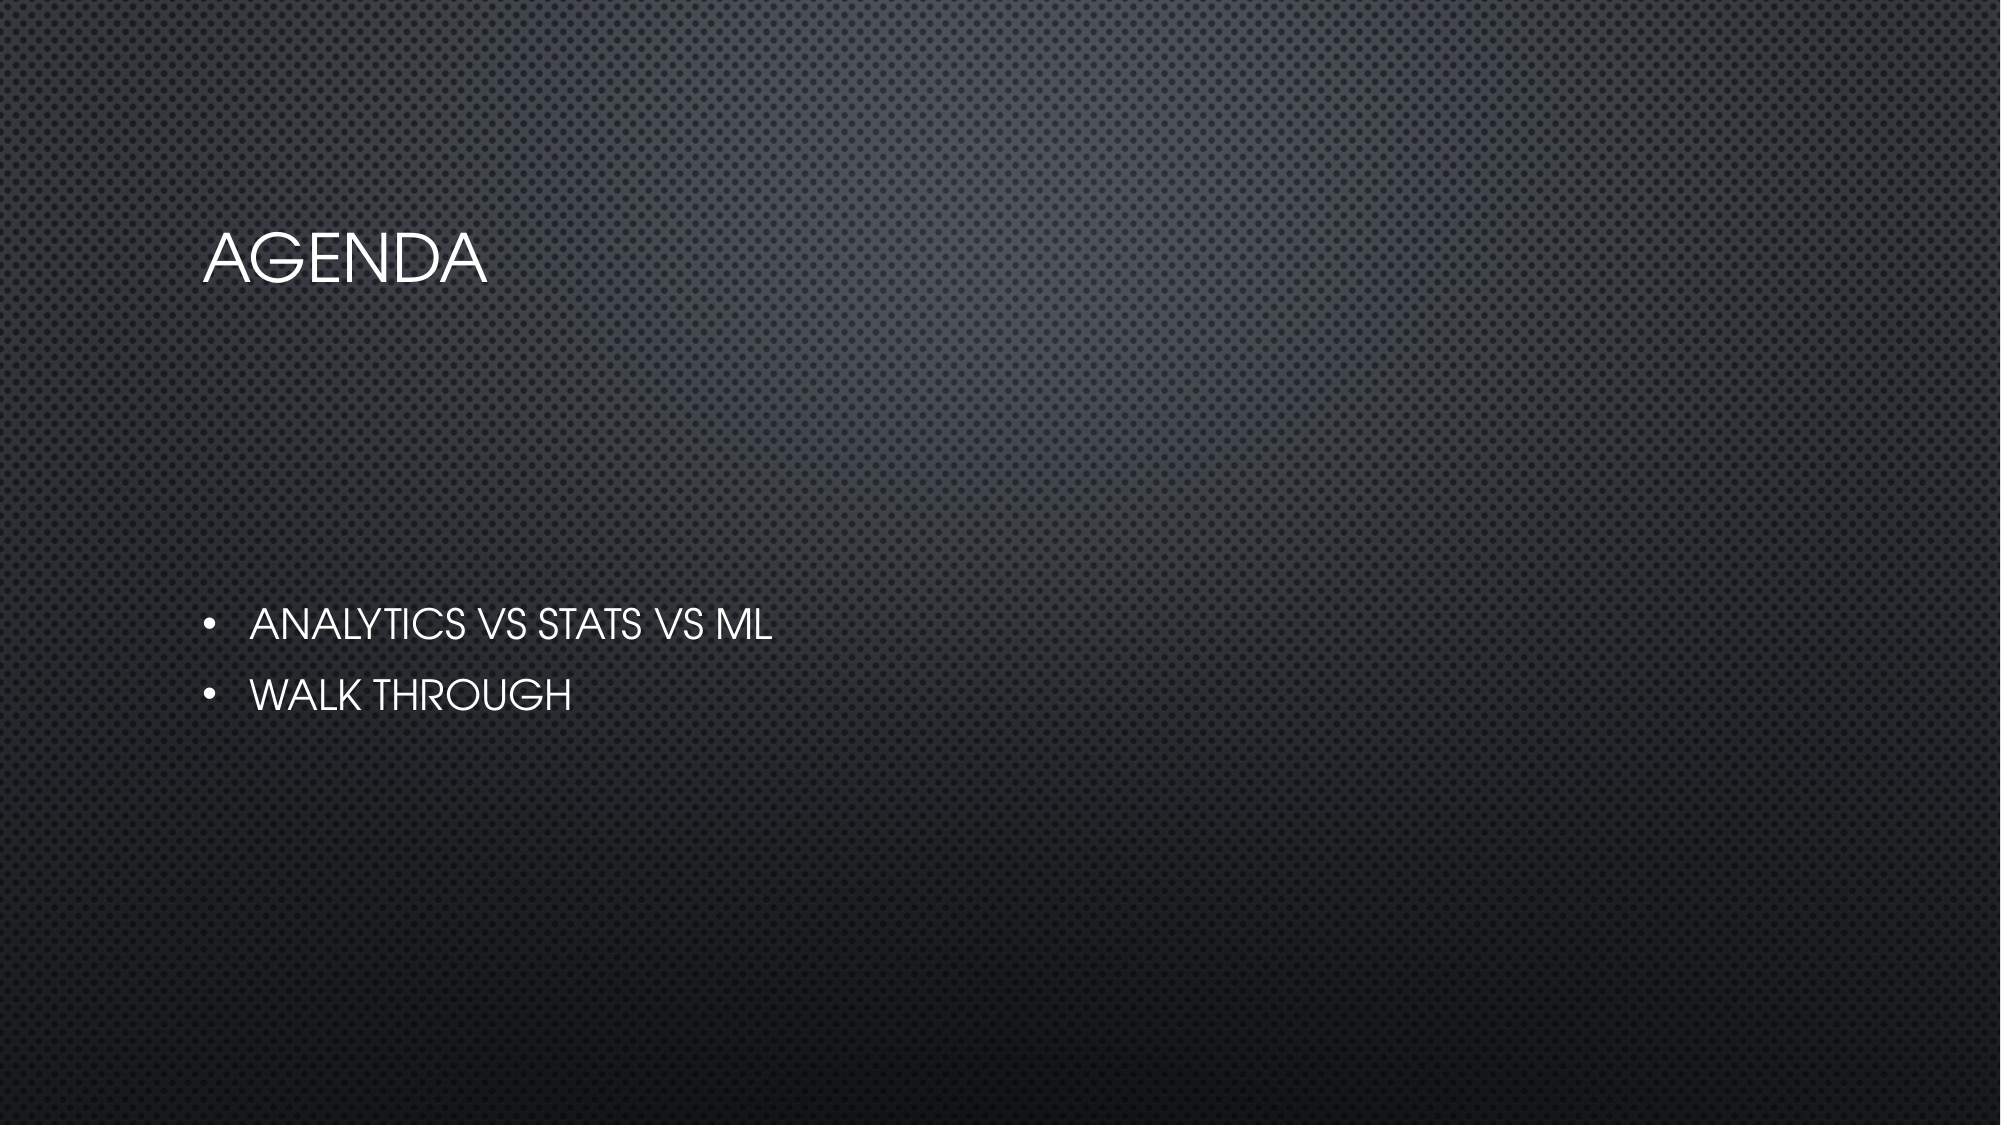

# Agenda
Analytics vs stats vs ml
Walk through